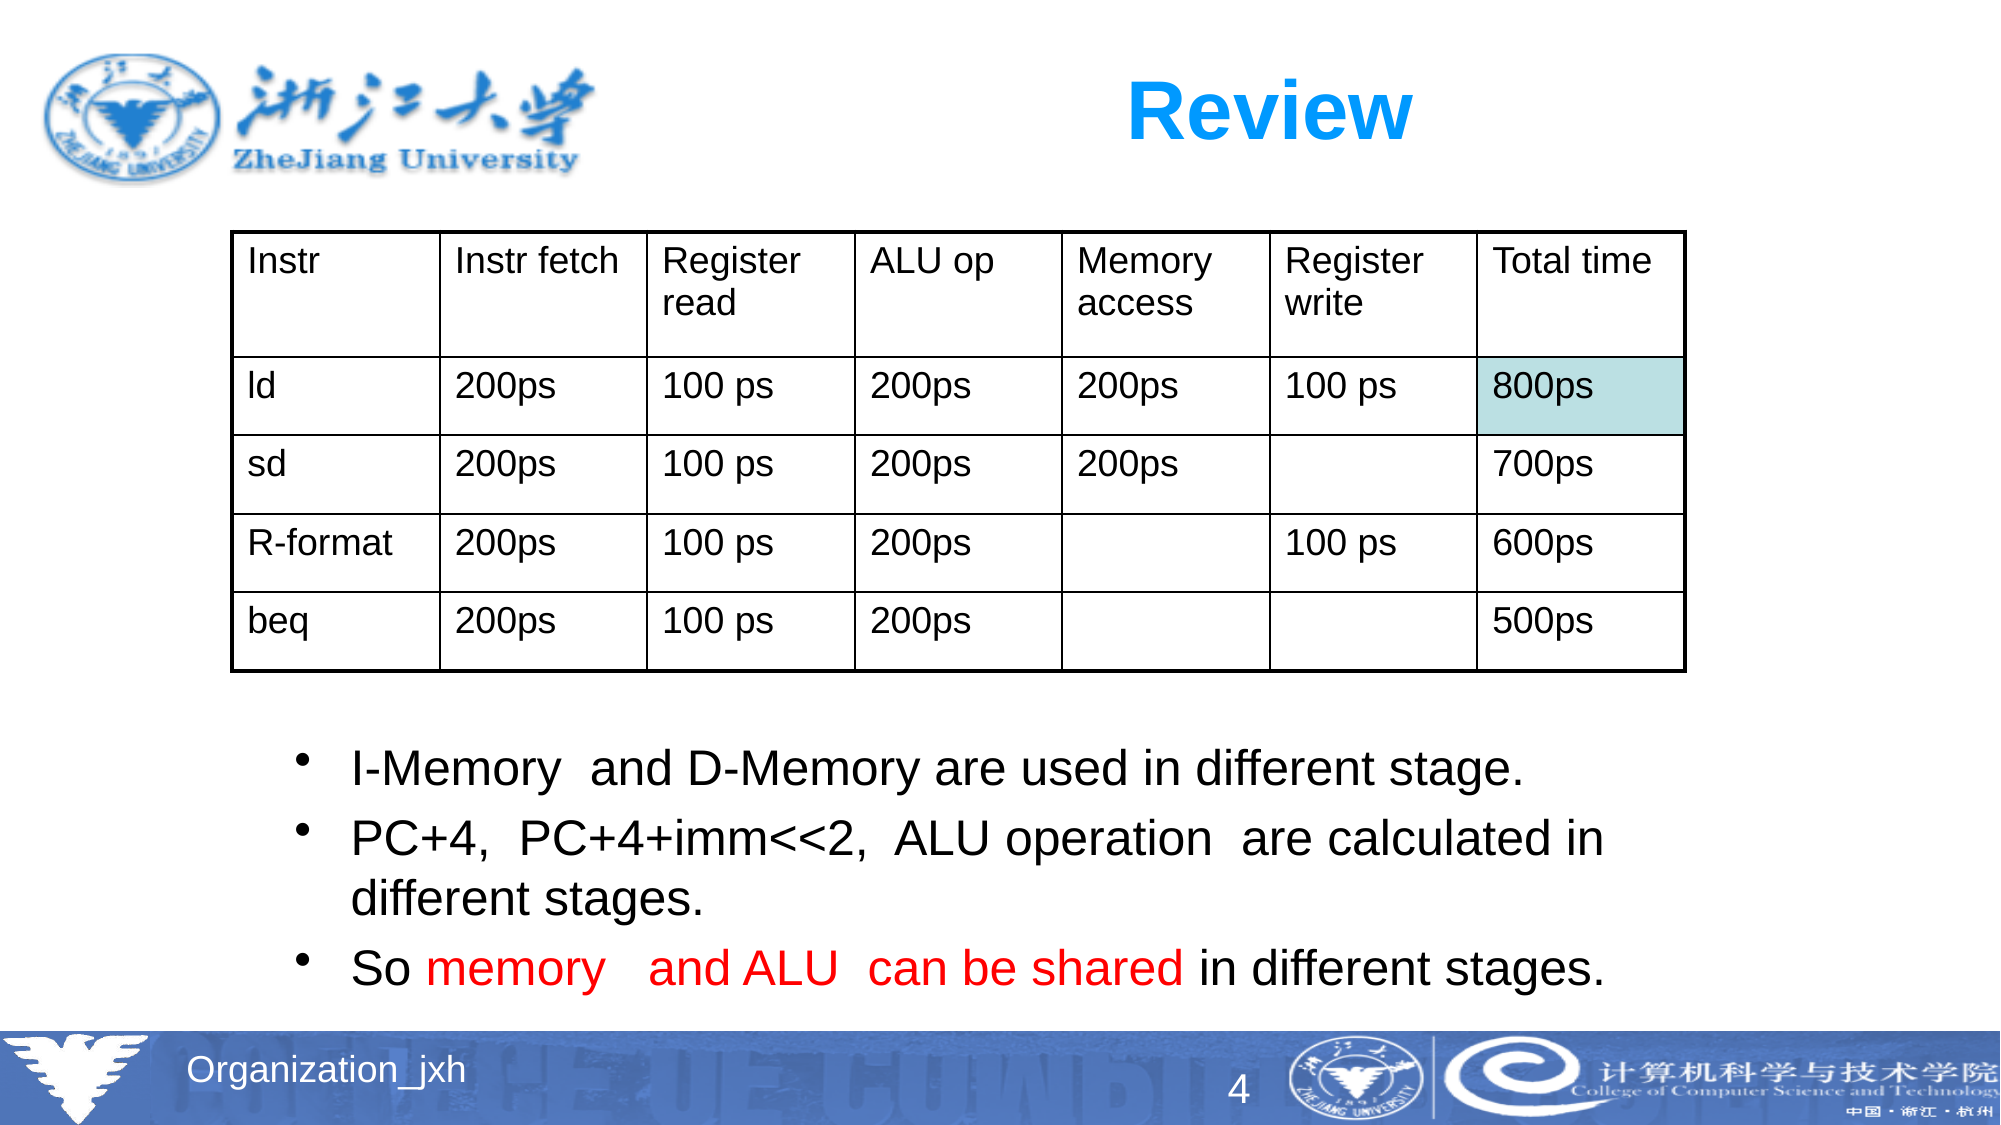

# Review
| Instr | Instr fetch | Register read | ALU op | Memory access | Register write | Total time |
| --- | --- | --- | --- | --- | --- | --- |
| ld | 200ps | 100 ps | 200ps | 200ps | 100 ps | 800ps |
| sd | 200ps | 100 ps | 200ps | 200ps |  | 700ps |
| R-format | 200ps | 100 ps | 200ps |  | 100 ps | 600ps |
| beq | 200ps | 100 ps | 200ps |  |  | 500ps |
I-Memory  and D-Memory are used in different stage.
PC+4,  PC+4+imm<<2,  ALU operation  are calculated in different stages.
So memory   and ALU  can be shared in different stages.